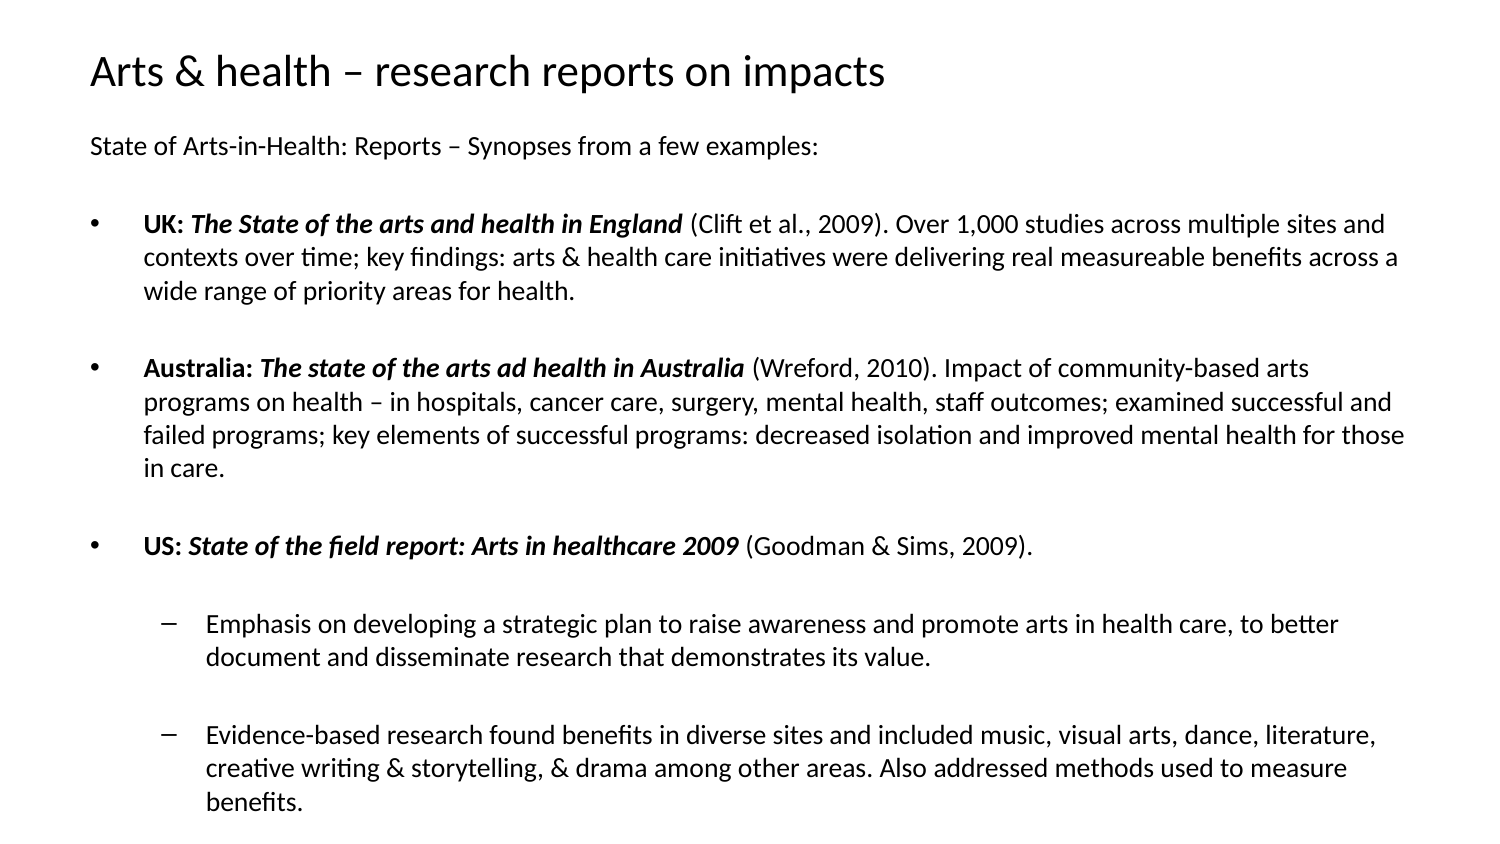

# Arts & health – research reports on impacts
State of Arts-in-Health: Reports – Synopses from a few examples:

UK: The State of the arts and health in England (Clift et al., 2009). Over 1,000 studies across multiple sites and contexts over time; key findings: arts & health care initiatives were delivering real measureable benefits across a wide range of priority areas for health.

Australia: The state of the arts ad health in Australia (Wreford, 2010). Impact of community-based arts programs on health – in hospitals, cancer care, surgery, mental health, staff outcomes; examined successful and failed programs; key elements of successful programs: decreased isolation and improved mental health for those in care.

US: State of the field report: Arts in healthcare 2009 (Goodman & Sims, 2009).

Emphasis on developing a strategic plan to raise awareness and promote arts in health care, to better document and disseminate research that demonstrates its value.

Evidence-based research found benefits in diverse sites and included music, visual arts, dance, literature, creative writing & storytelling, & drama among other areas. Also addressed methods used to measure benefits.